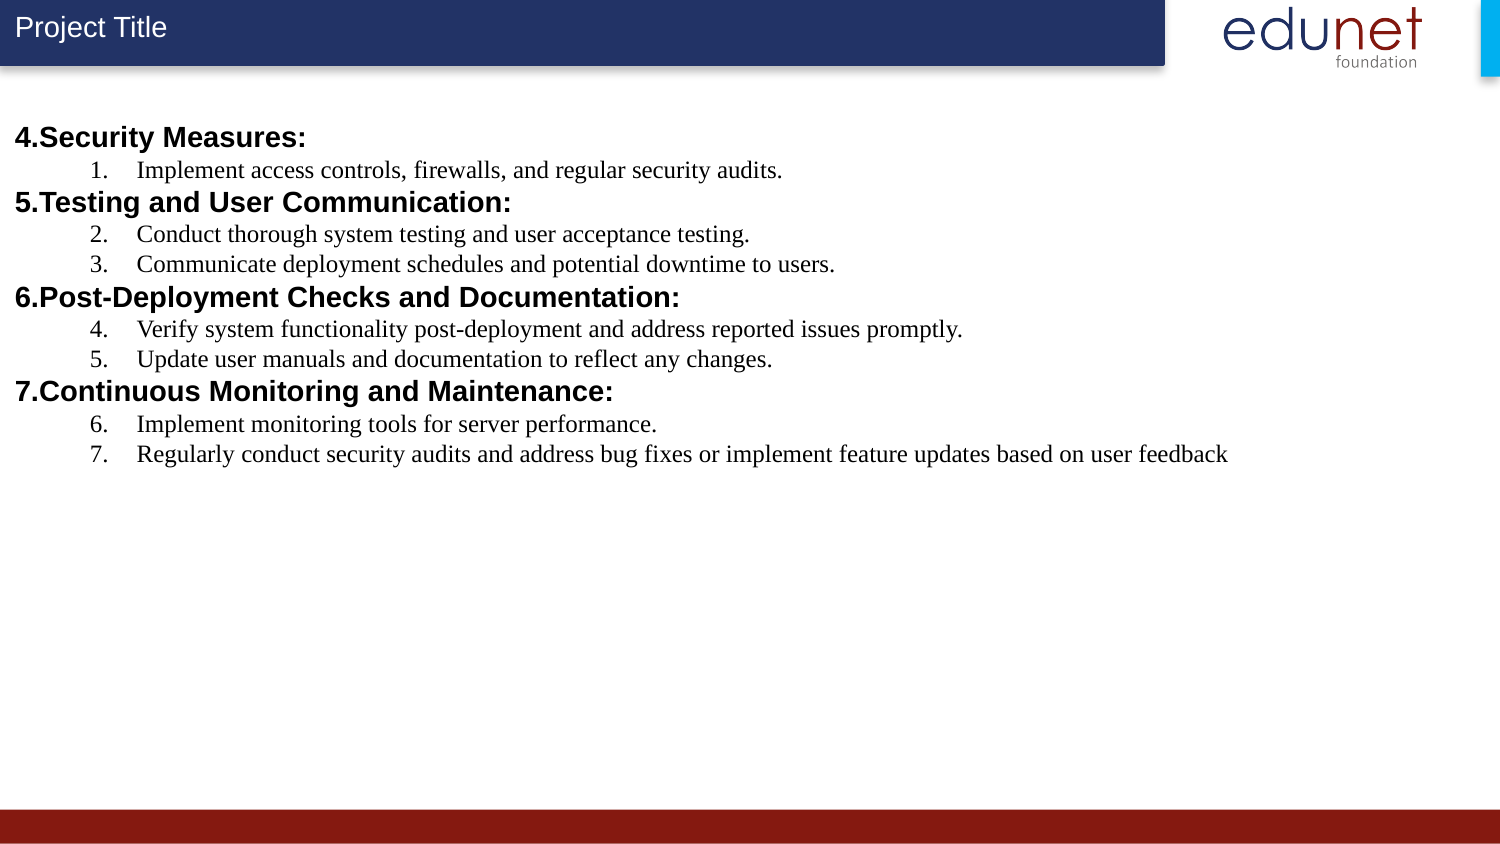

4.Security Measures:
Implement access controls, firewalls, and regular security audits.
5.Testing and User Communication:
Conduct thorough system testing and user acceptance testing.
Communicate deployment schedules and potential downtime to users.
6.Post-Deployment Checks and Documentation:
Verify system functionality post-deployment and address reported issues promptly.
Update user manuals and documentation to reflect any changes.
7.Continuous Monitoring and Maintenance:
Implement monitoring tools for server performance.
Regularly conduct security audits and address bug fixes or implement feature updates based on user feedback